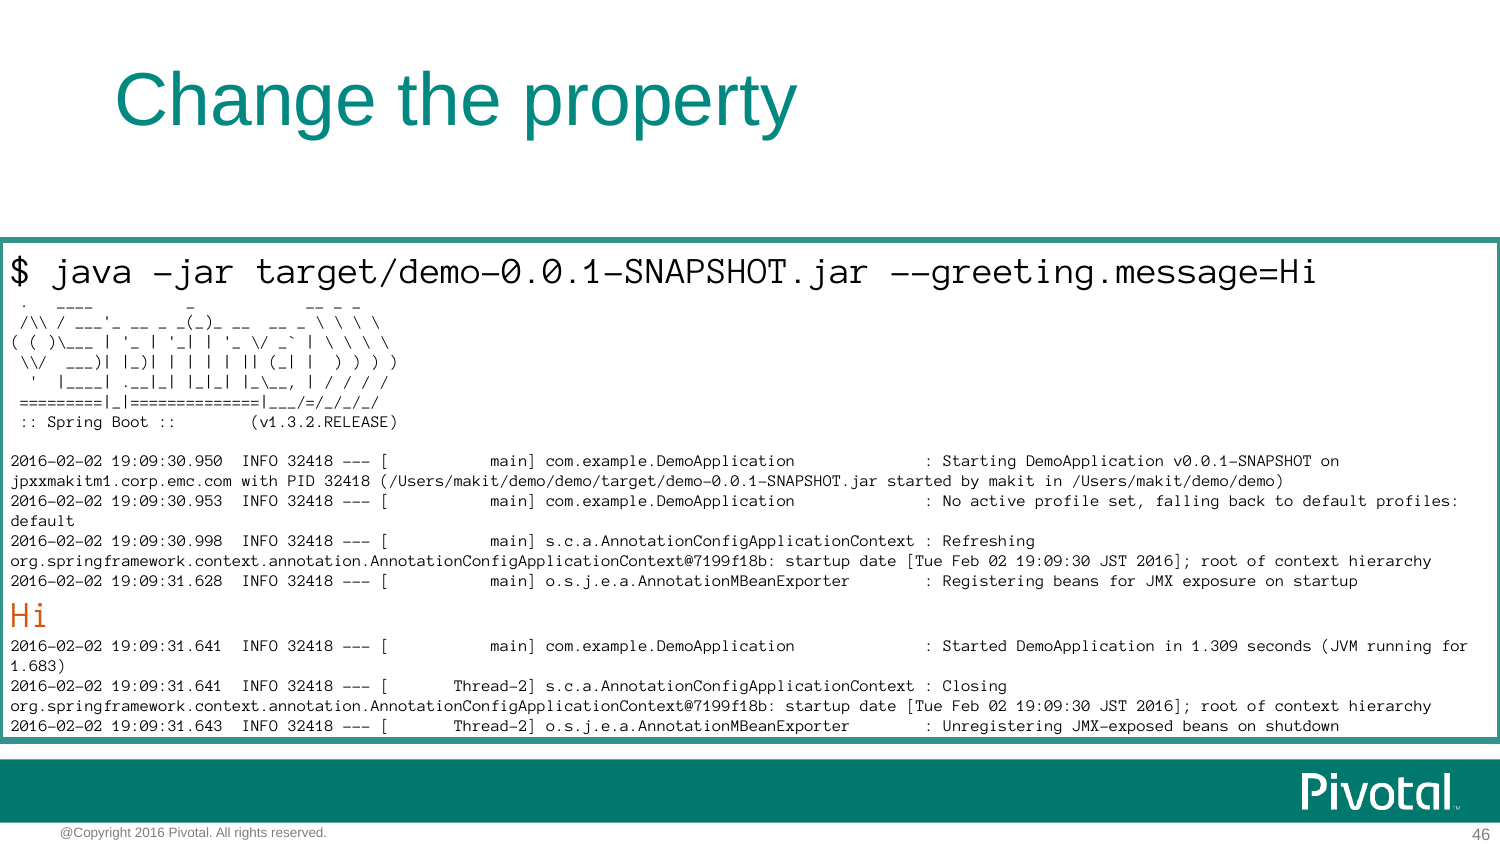

# Change the property
$ java -jar target/demo-0.0.1-SNAPSHOT.jar --greeting.message=Hi
 .   ____          _            __ _ _
 /\\ / ___'_ __ _ _(_)_ __  __ _ \ \ \ \
( ( )\___ | '_ | '_| | '_ \/ _` | \ \ \ \
 \\/  ___)| |_)| | | | | || (_| |  ) ) ) )
  '  |____| .__|_| |_|_| |_\__, | / / / /
 =========|_|==============|___/=/_/_/_/
 :: Spring Boot ::        (v1.3.2.RELEASE)

2016-02-02 19:09:30.950  INFO 32418 --- [           main] com.example.DemoApplication              : Starting DemoApplication v0.0.1-SNAPSHOT on jpxxmakitm1.corp.emc.com with PID 32418 (/Users/makit/demo/demo/target/demo-0.0.1-SNAPSHOT.jar started by makit in /Users/makit/demo/demo)
2016-02-02 19:09:30.953  INFO 32418 --- [           main] com.example.DemoApplication              : No active profile set, falling back to default profiles: default
2016-02-02 19:09:30.998  INFO 32418 --- [           main] s.c.a.AnnotationConfigApplicationContext : Refreshing org.springframework.context.annotation.AnnotationConfigApplicationContext@7199f18b: startup date [Tue Feb 02 19:09:30 JST 2016]; root of context hierarchy
2016-02-02 19:09:31.628  INFO 32418 --- [           main] o.s.j.e.a.AnnotationMBeanExporter        : Registering beans for JMX exposure on startup
Hi
2016-02-02 19:09:31.641  INFO 32418 --- [           main] com.example.DemoApplication              : Started DemoApplication in 1.309 seconds (JVM running for 1.683)
2016-02-02 19:09:31.641  INFO 32418 --- [       Thread-2] s.c.a.AnnotationConfigApplicationContext : Closing org.springframework.context.annotation.AnnotationConfigApplicationContext@7199f18b: startup date [Tue Feb 02 19:09:30 JST 2016]; root of context hierarchy
2016-02-02 19:09:31.643  INFO 32418 --- [       Thread-2] o.s.j.e.a.AnnotationMBeanExporter        : Unregistering JMX-exposed beans on shutdown